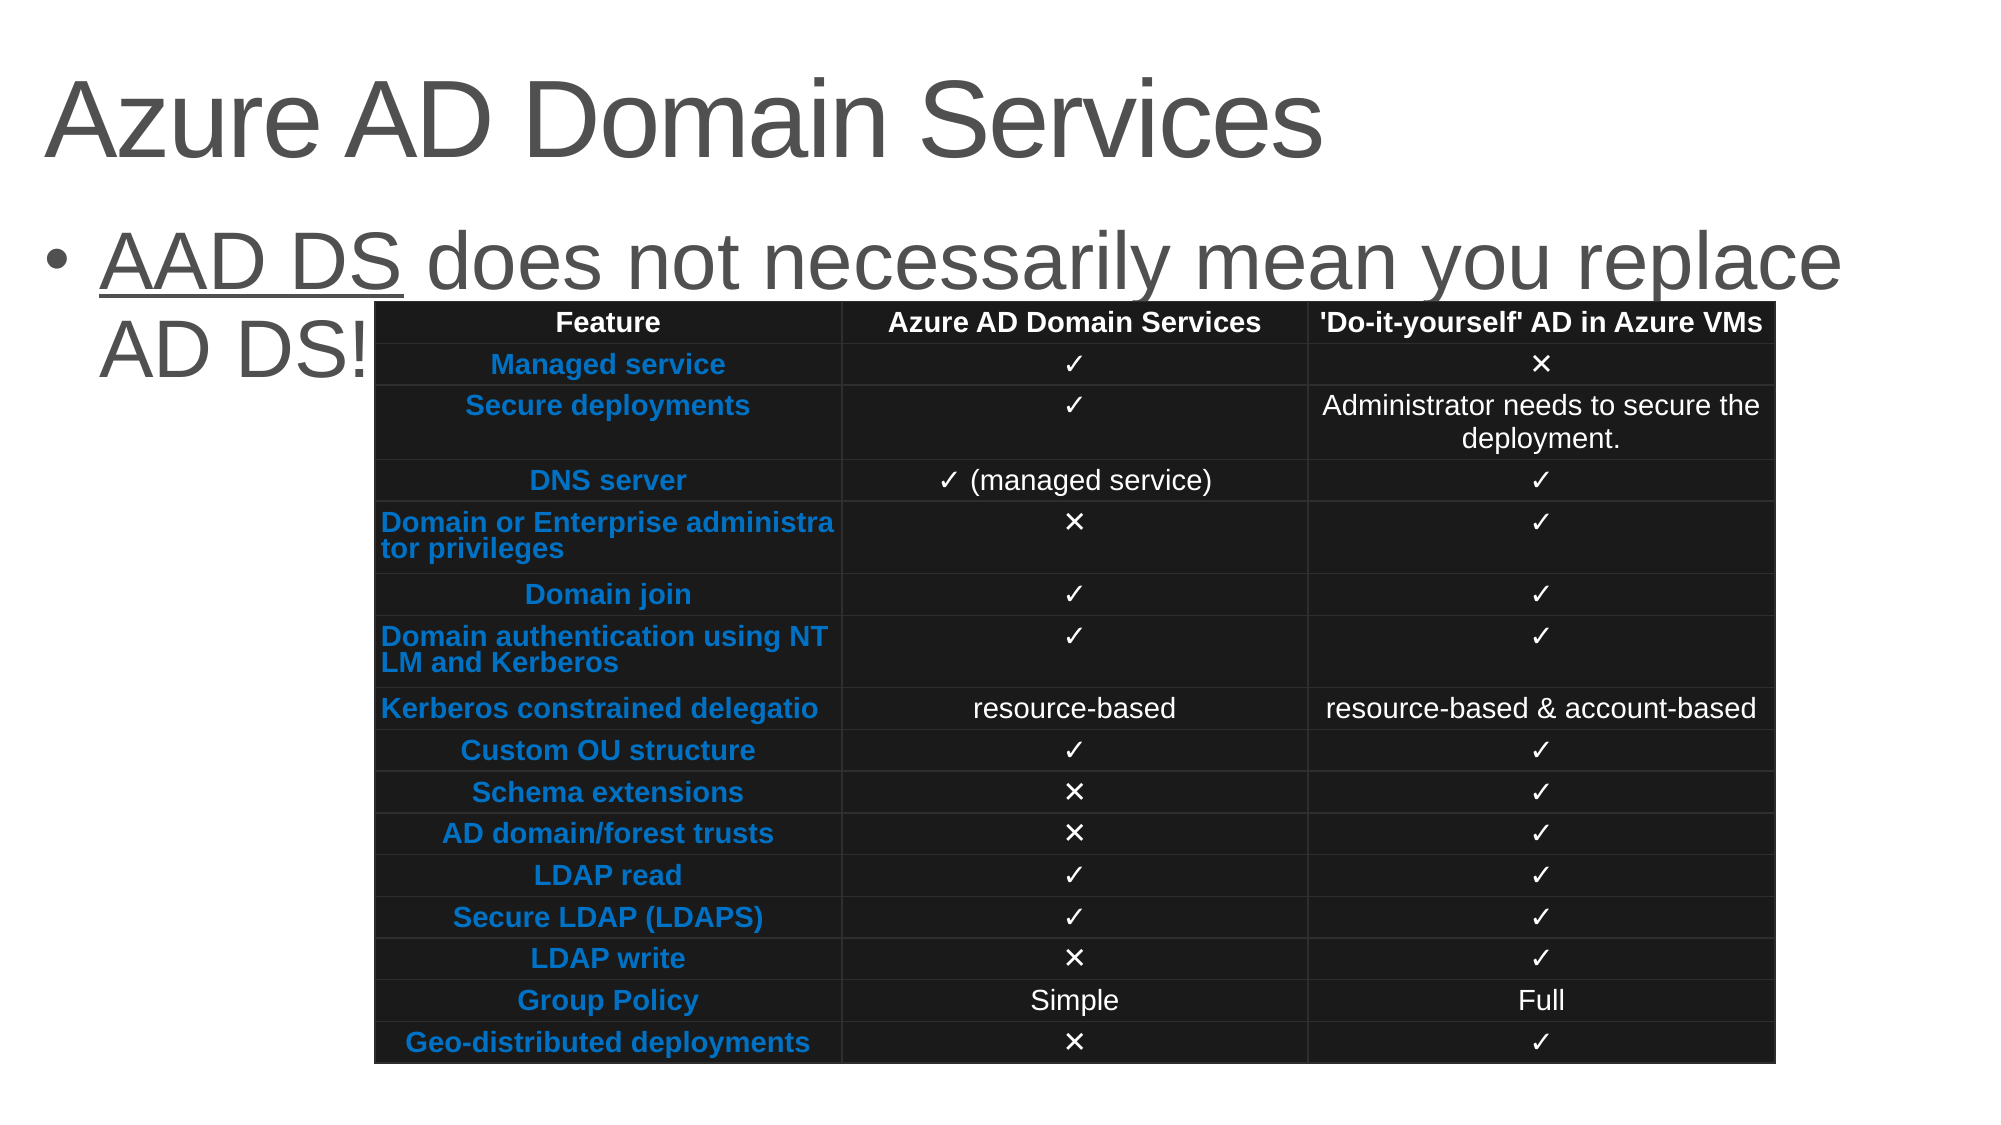

# Azure AD Domain Services
AAD DS does not necessarily mean you replace AD DS!
| Feature | Azure AD Domain Services | 'Do-it-yourself' AD in Azure VMs |
| --- | --- | --- |
| Managed service | ✓ | ✕ |
| Secure deployments | ✓ | Administrator needs to secure the deployment. |
| DNS server | ✓ (managed service) | ✓ |
| Domain or Enterprise administrator privileges | ✕ | ✓ |
| Domain join | ✓ | ✓ |
| Domain authentication using NTLM and Kerberos | ✓ | ✓ |
| Kerberos constrained delegation | resource-based | resource-based & account-based |
| Custom OU structure | ✓ | ✓ |
| Schema extensions | ✕ | ✓ |
| AD domain/forest trusts | ✕ | ✓ |
| LDAP read | ✓ | ✓ |
| Secure LDAP (LDAPS) | ✓ | ✓ |
| LDAP write | ✕ | ✓ |
| Group Policy | Simple | Full |
| Geo-distributed deployments | ✕ | ✓ |